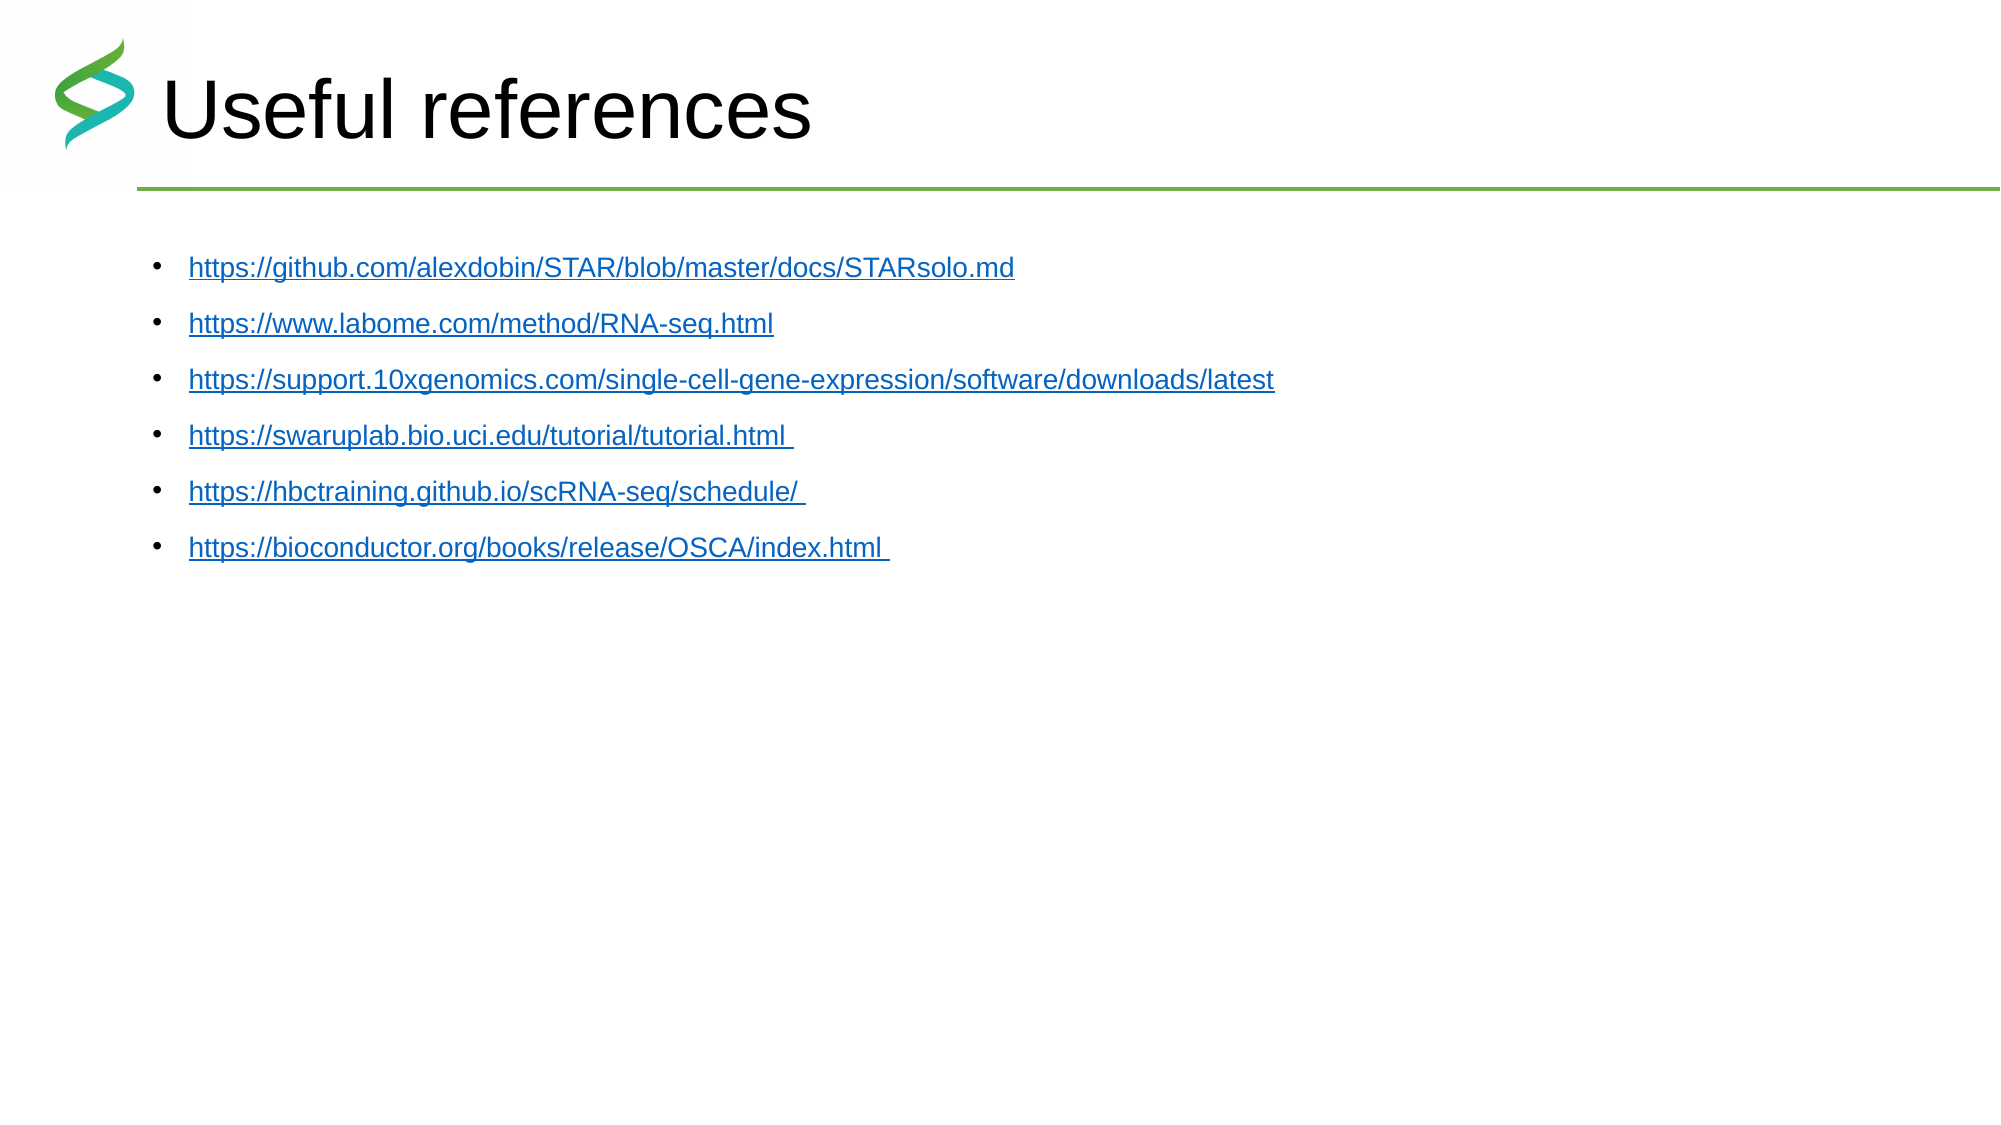

# Useful references
https://github.com/alexdobin/STAR/blob/master/docs/STARsolo.md
https://www.labome.com/method/RNA-seq.html
https://support.10xgenomics.com/single-cell-gene-expression/software/downloads/latest
https://swaruplab.bio.uci.edu/tutorial/tutorial.html
https://hbctraining.github.io/scRNA-seq/schedule/
https://bioconductor.org/books/release/OSCA/index.html